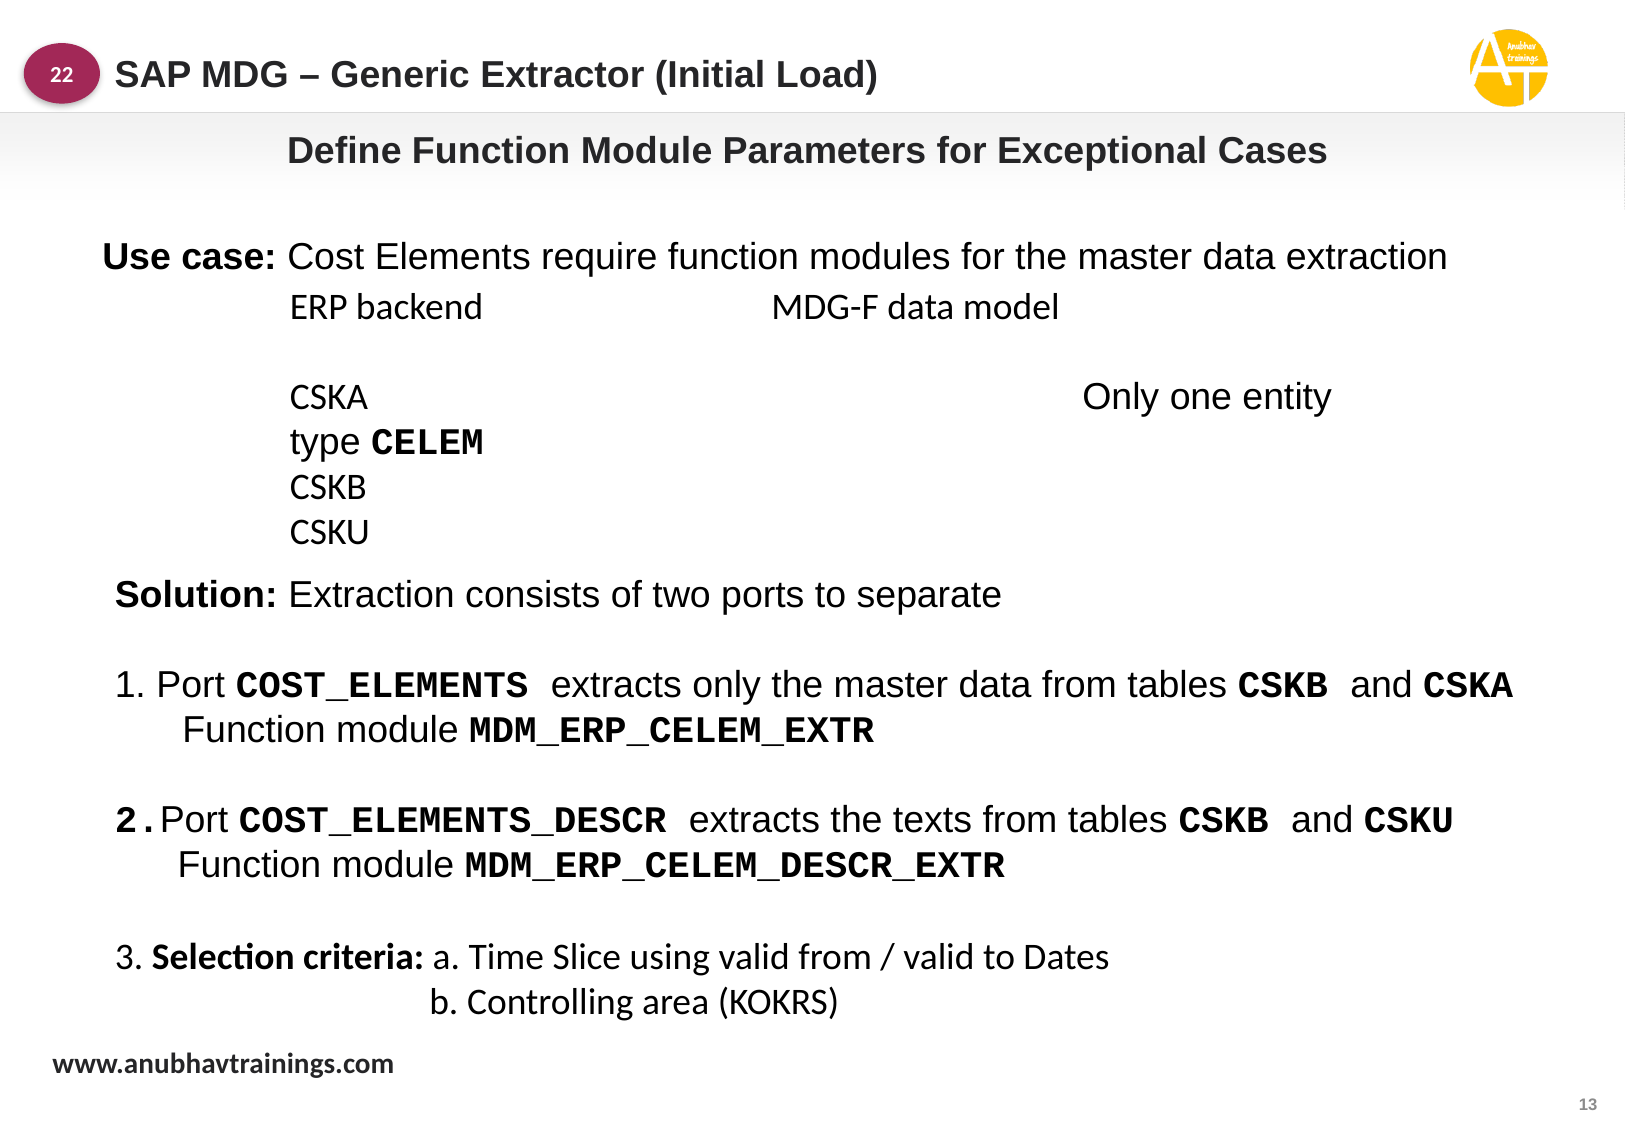

SAP MDG – Generic Extractor (Initial Load)
22
Define Function Module Parameters for Exceptional Cases
Use case: Cost Elements require function modules for the master data extraction
ERP backend                                  MDG-F data model

CSKA					     Only one entity type CELEM
CSKB
CSKU
Solution: Extraction consists of two ports to separate

1. Port COST_ELEMENTS extracts only the master data from tables CSKB and CSKA
   Function module MDM_ERP_CELEM_EXTR

2.Port COST_ELEMENTS_DESCR extracts the texts from tables CSKB and CSKU
      Function module MDM_ERP_CELEM_DESCR_EXTR
3. Selection criteria: a. Time Slice using valid from / valid to Dates
                                     b. Controlling area (KOKRS)